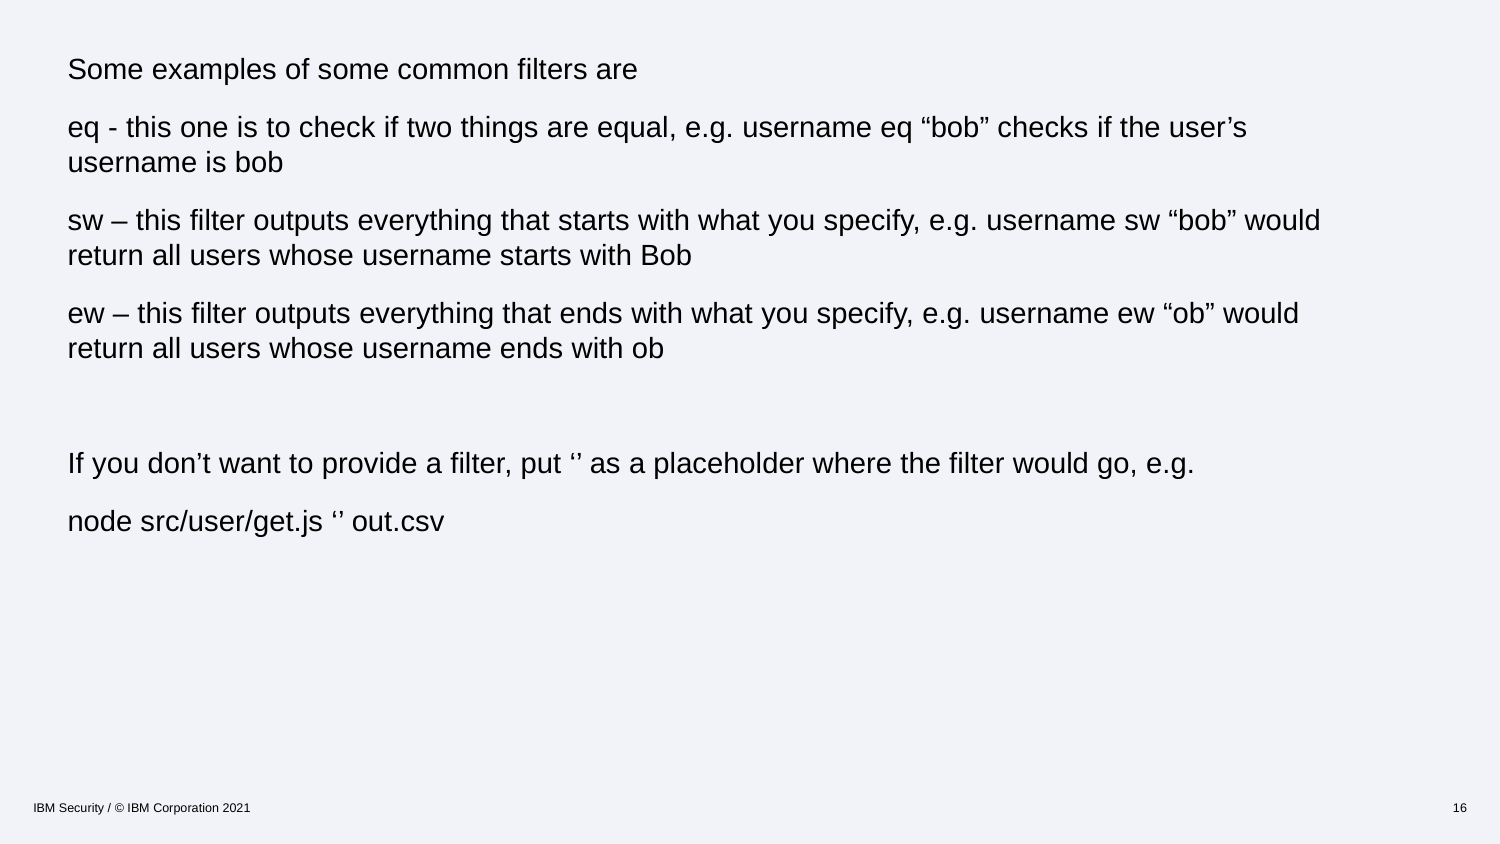

Some examples of some common filters are
eq - this one is to check if two things are equal, e.g. username eq “bob” checks if the user’s username is bob
sw – this filter outputs everything that starts with what you specify, e.g. username sw “bob” would return all users whose username starts with Bob
ew – this filter outputs everything that ends with what you specify, e.g. username ew “ob” would return all users whose username ends with ob

If you don’t want to provide a filter, put ‘’ as a placeholder where the filter would go, e.g.
node src/user/get.js ‘’ out.csv
IBM Security / © IBM Corporation 2021
16